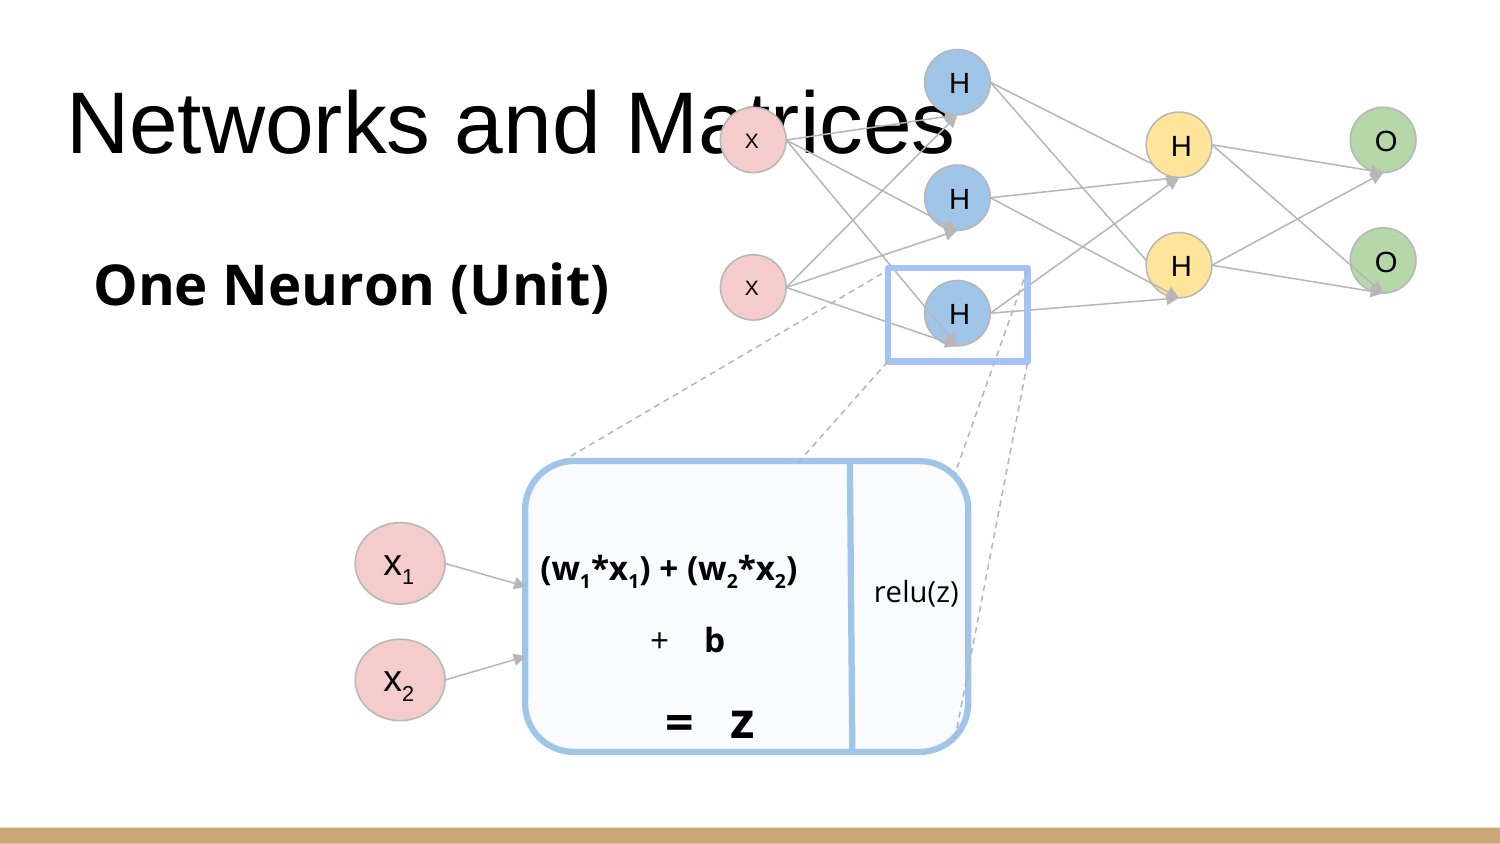

# Networks and Matrices
H
O
X
H
H
O
H
X
H
One Neuron (Unit)

x1
(w1*x1) + (w2*x2)
relu(z)
b
x2
z
=